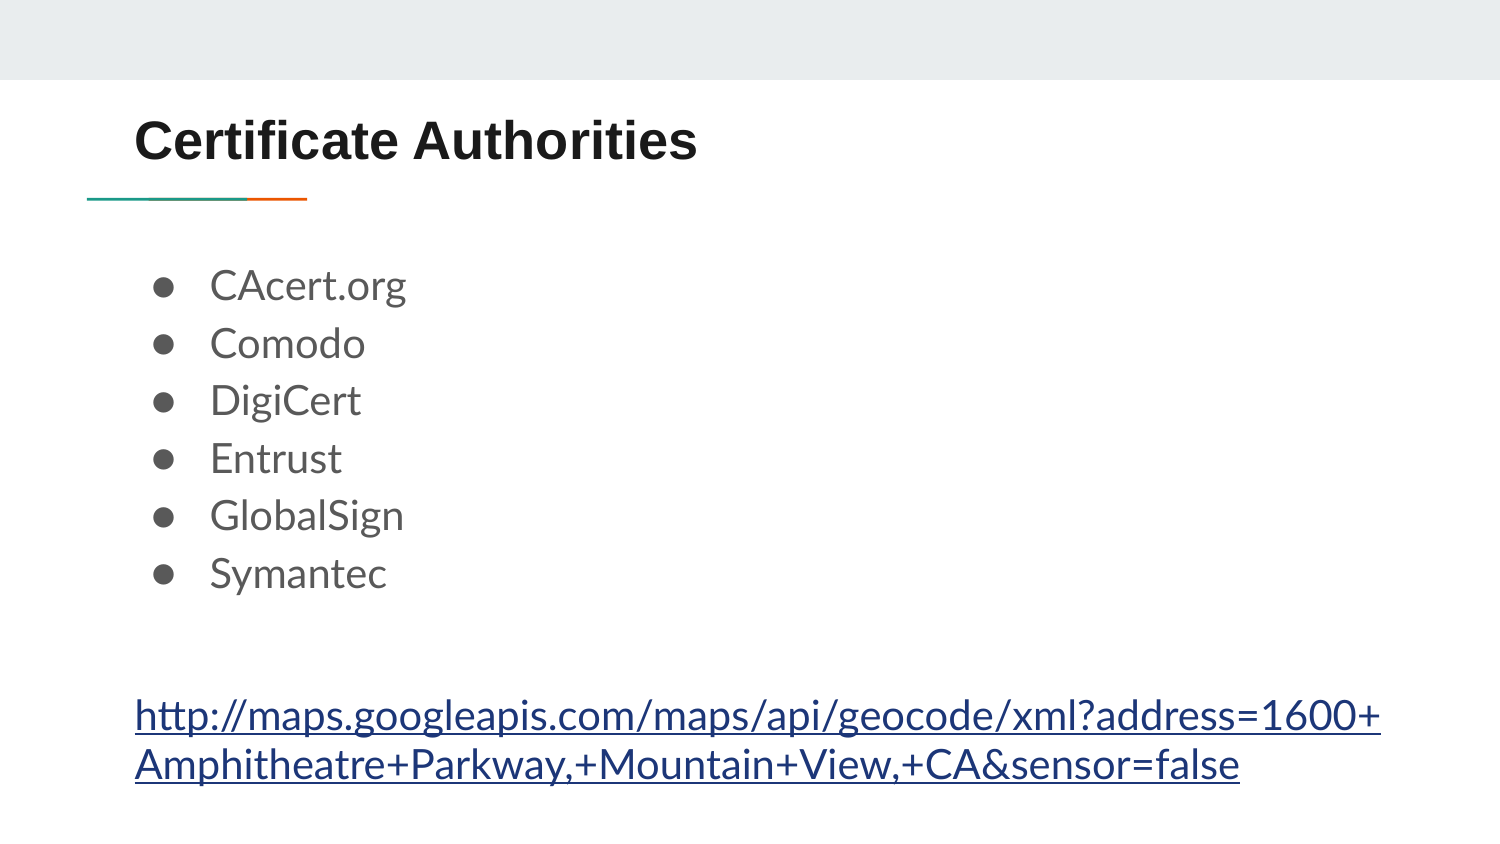

# Certificate Authorities
CAcert.org
Comodo
DigiCert
Entrust
GlobalSign
Symantec

http://maps.googleapis.com/maps/api/geocode/xml?address=1600+Amphitheatre+Parkway,+Mountain+View,+CA&sensor=false